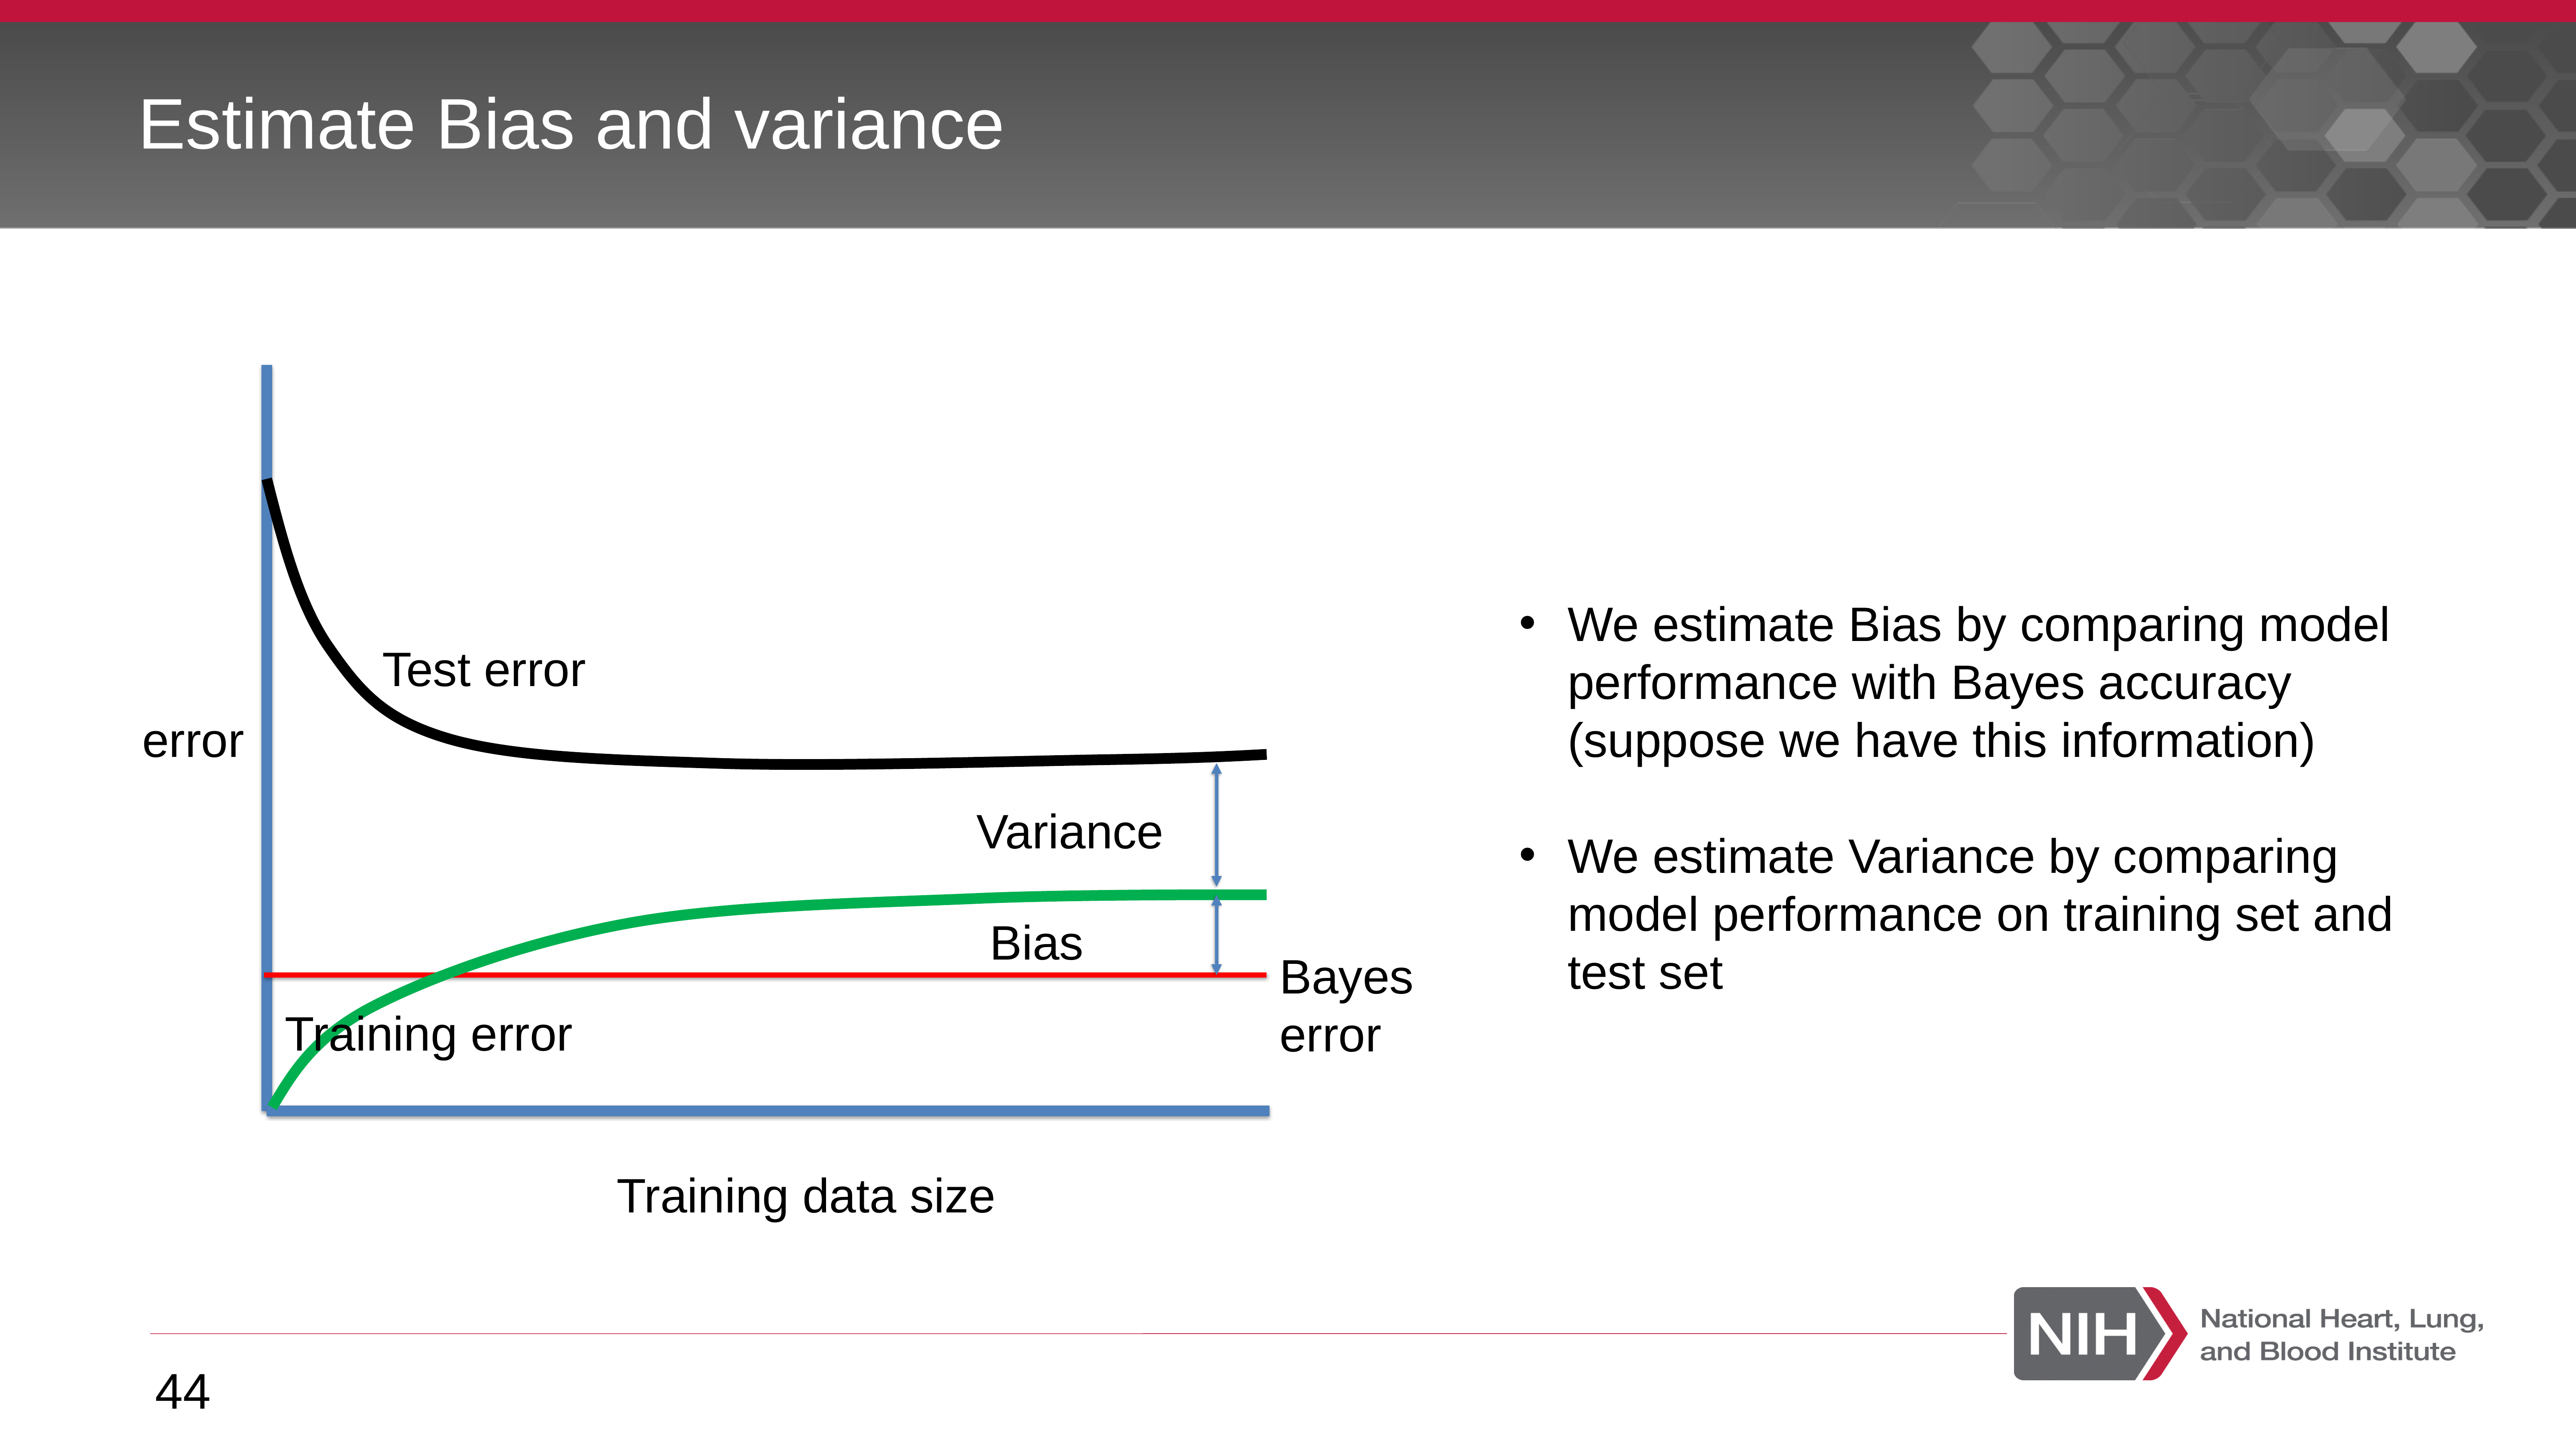

# Estimate Bias and variance

We estimate Bias by comparing model performance with Bayes accuracy (suppose we have this information)

We estimate Variance by comparing model performance on training set and test set

Test error
error
Variance

Bias
Bayes error
Training error
Training data size
44